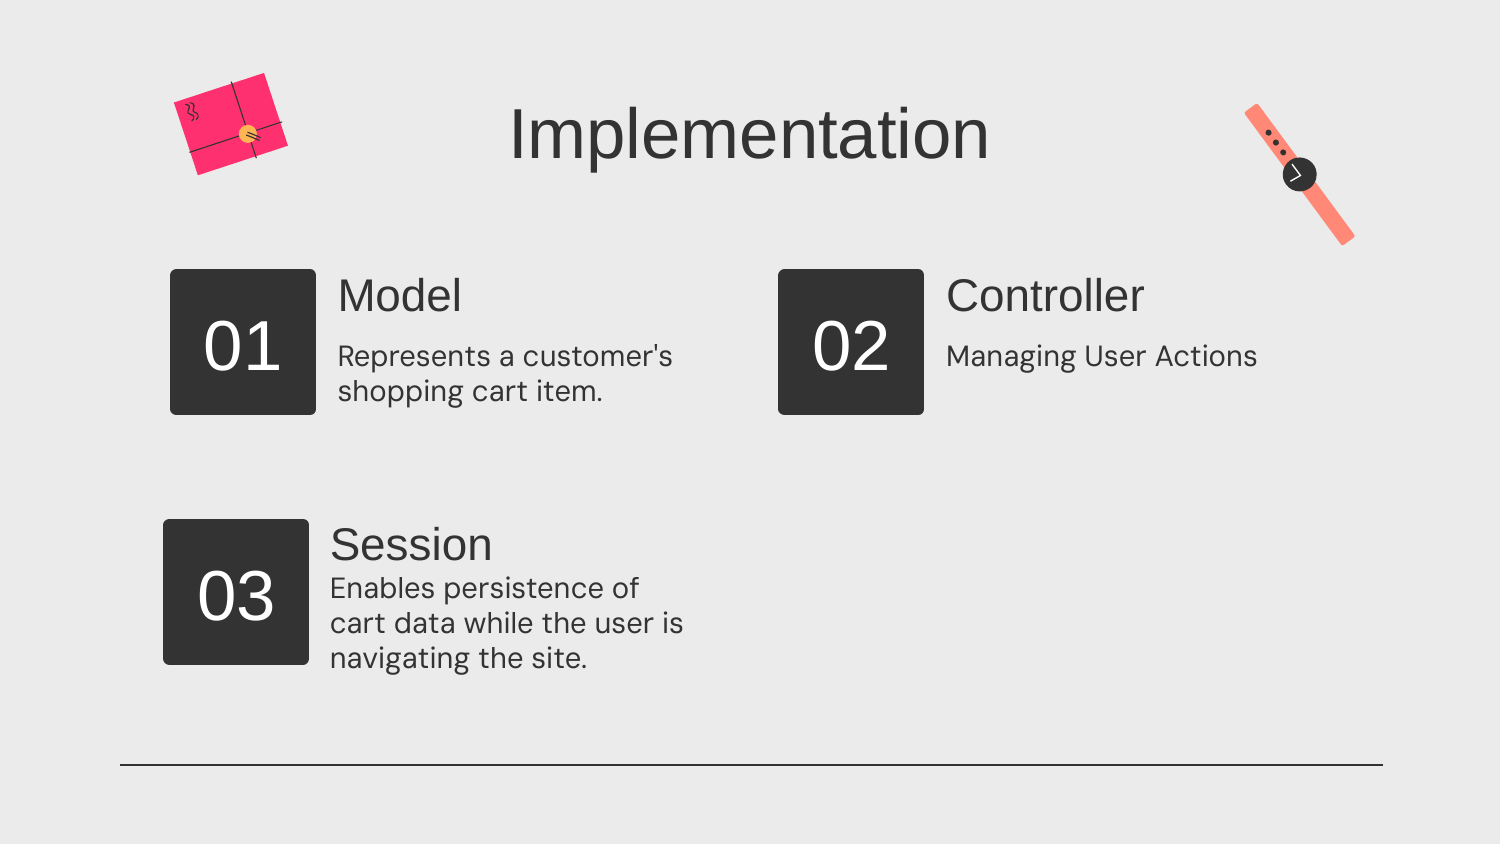

Implementation

# 01
Model
02
Controller
Represents a customer's shopping cart item.
Managing User Actions
03
Session
Enables persistence of cart data while the user is navigating the site.